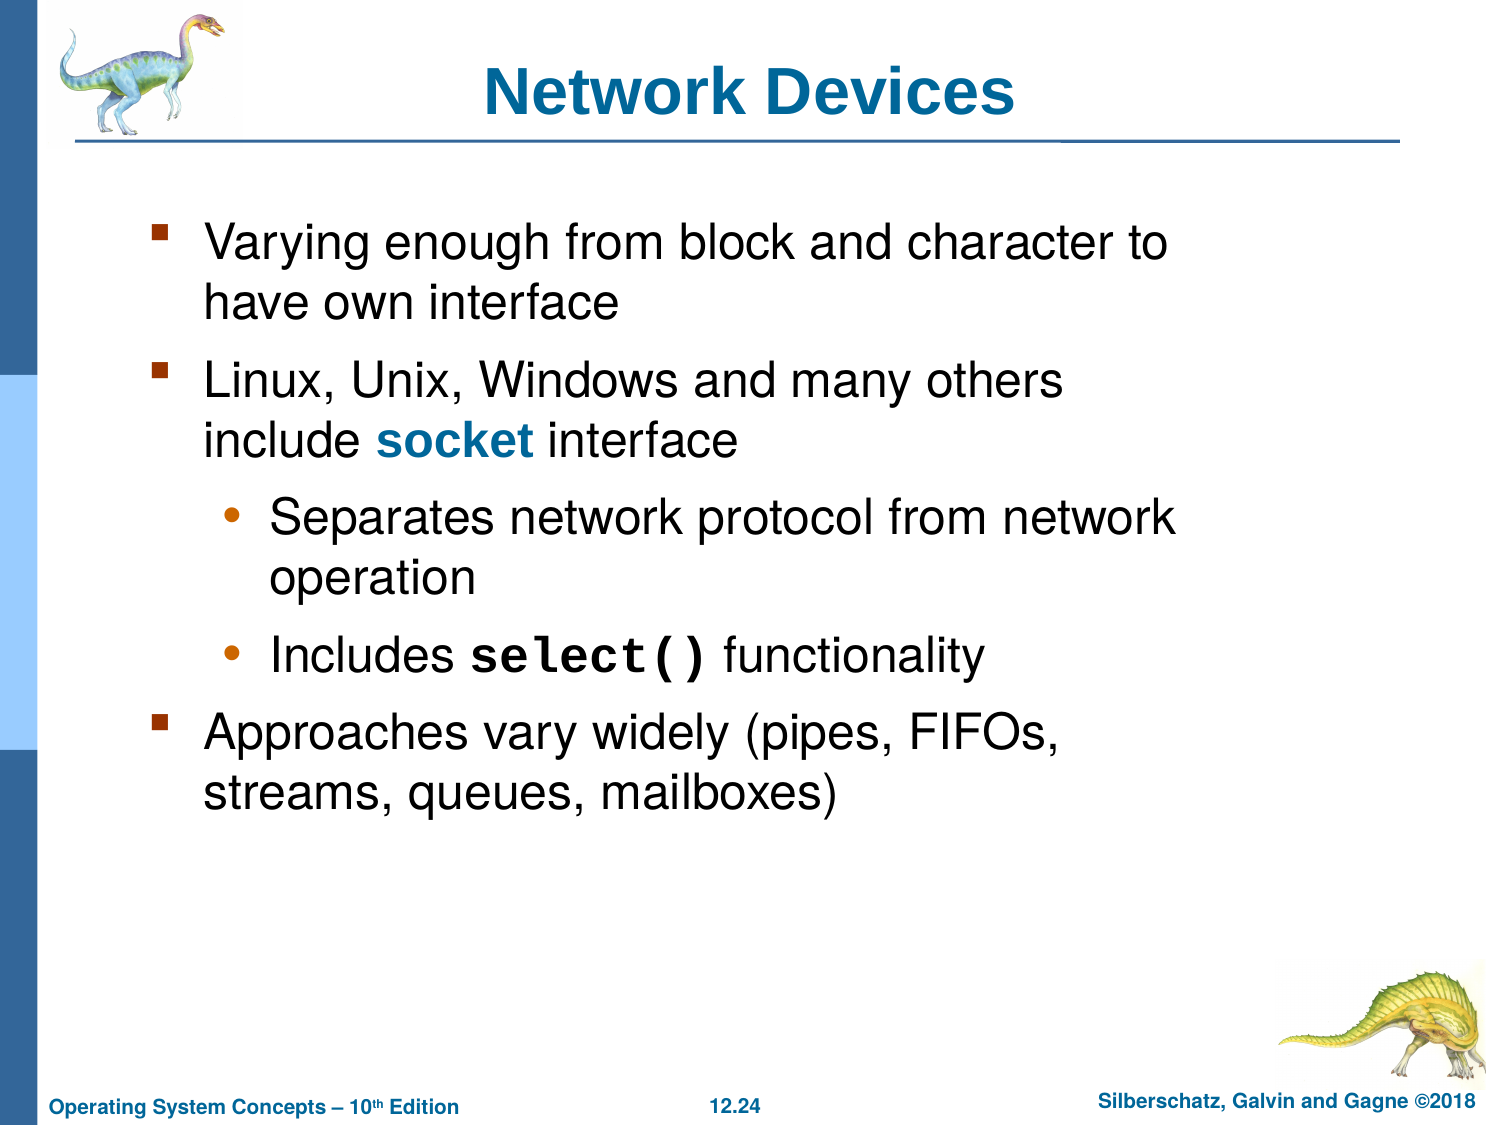

# Network Devices
Varying enough from block and character to have own interface
Linux, Unix, Windows and many others include socket interface
Separates network protocol from network operation
Includes select() functionality
Approaches vary widely (pipes, FIFOs, streams, queues, mailboxes)